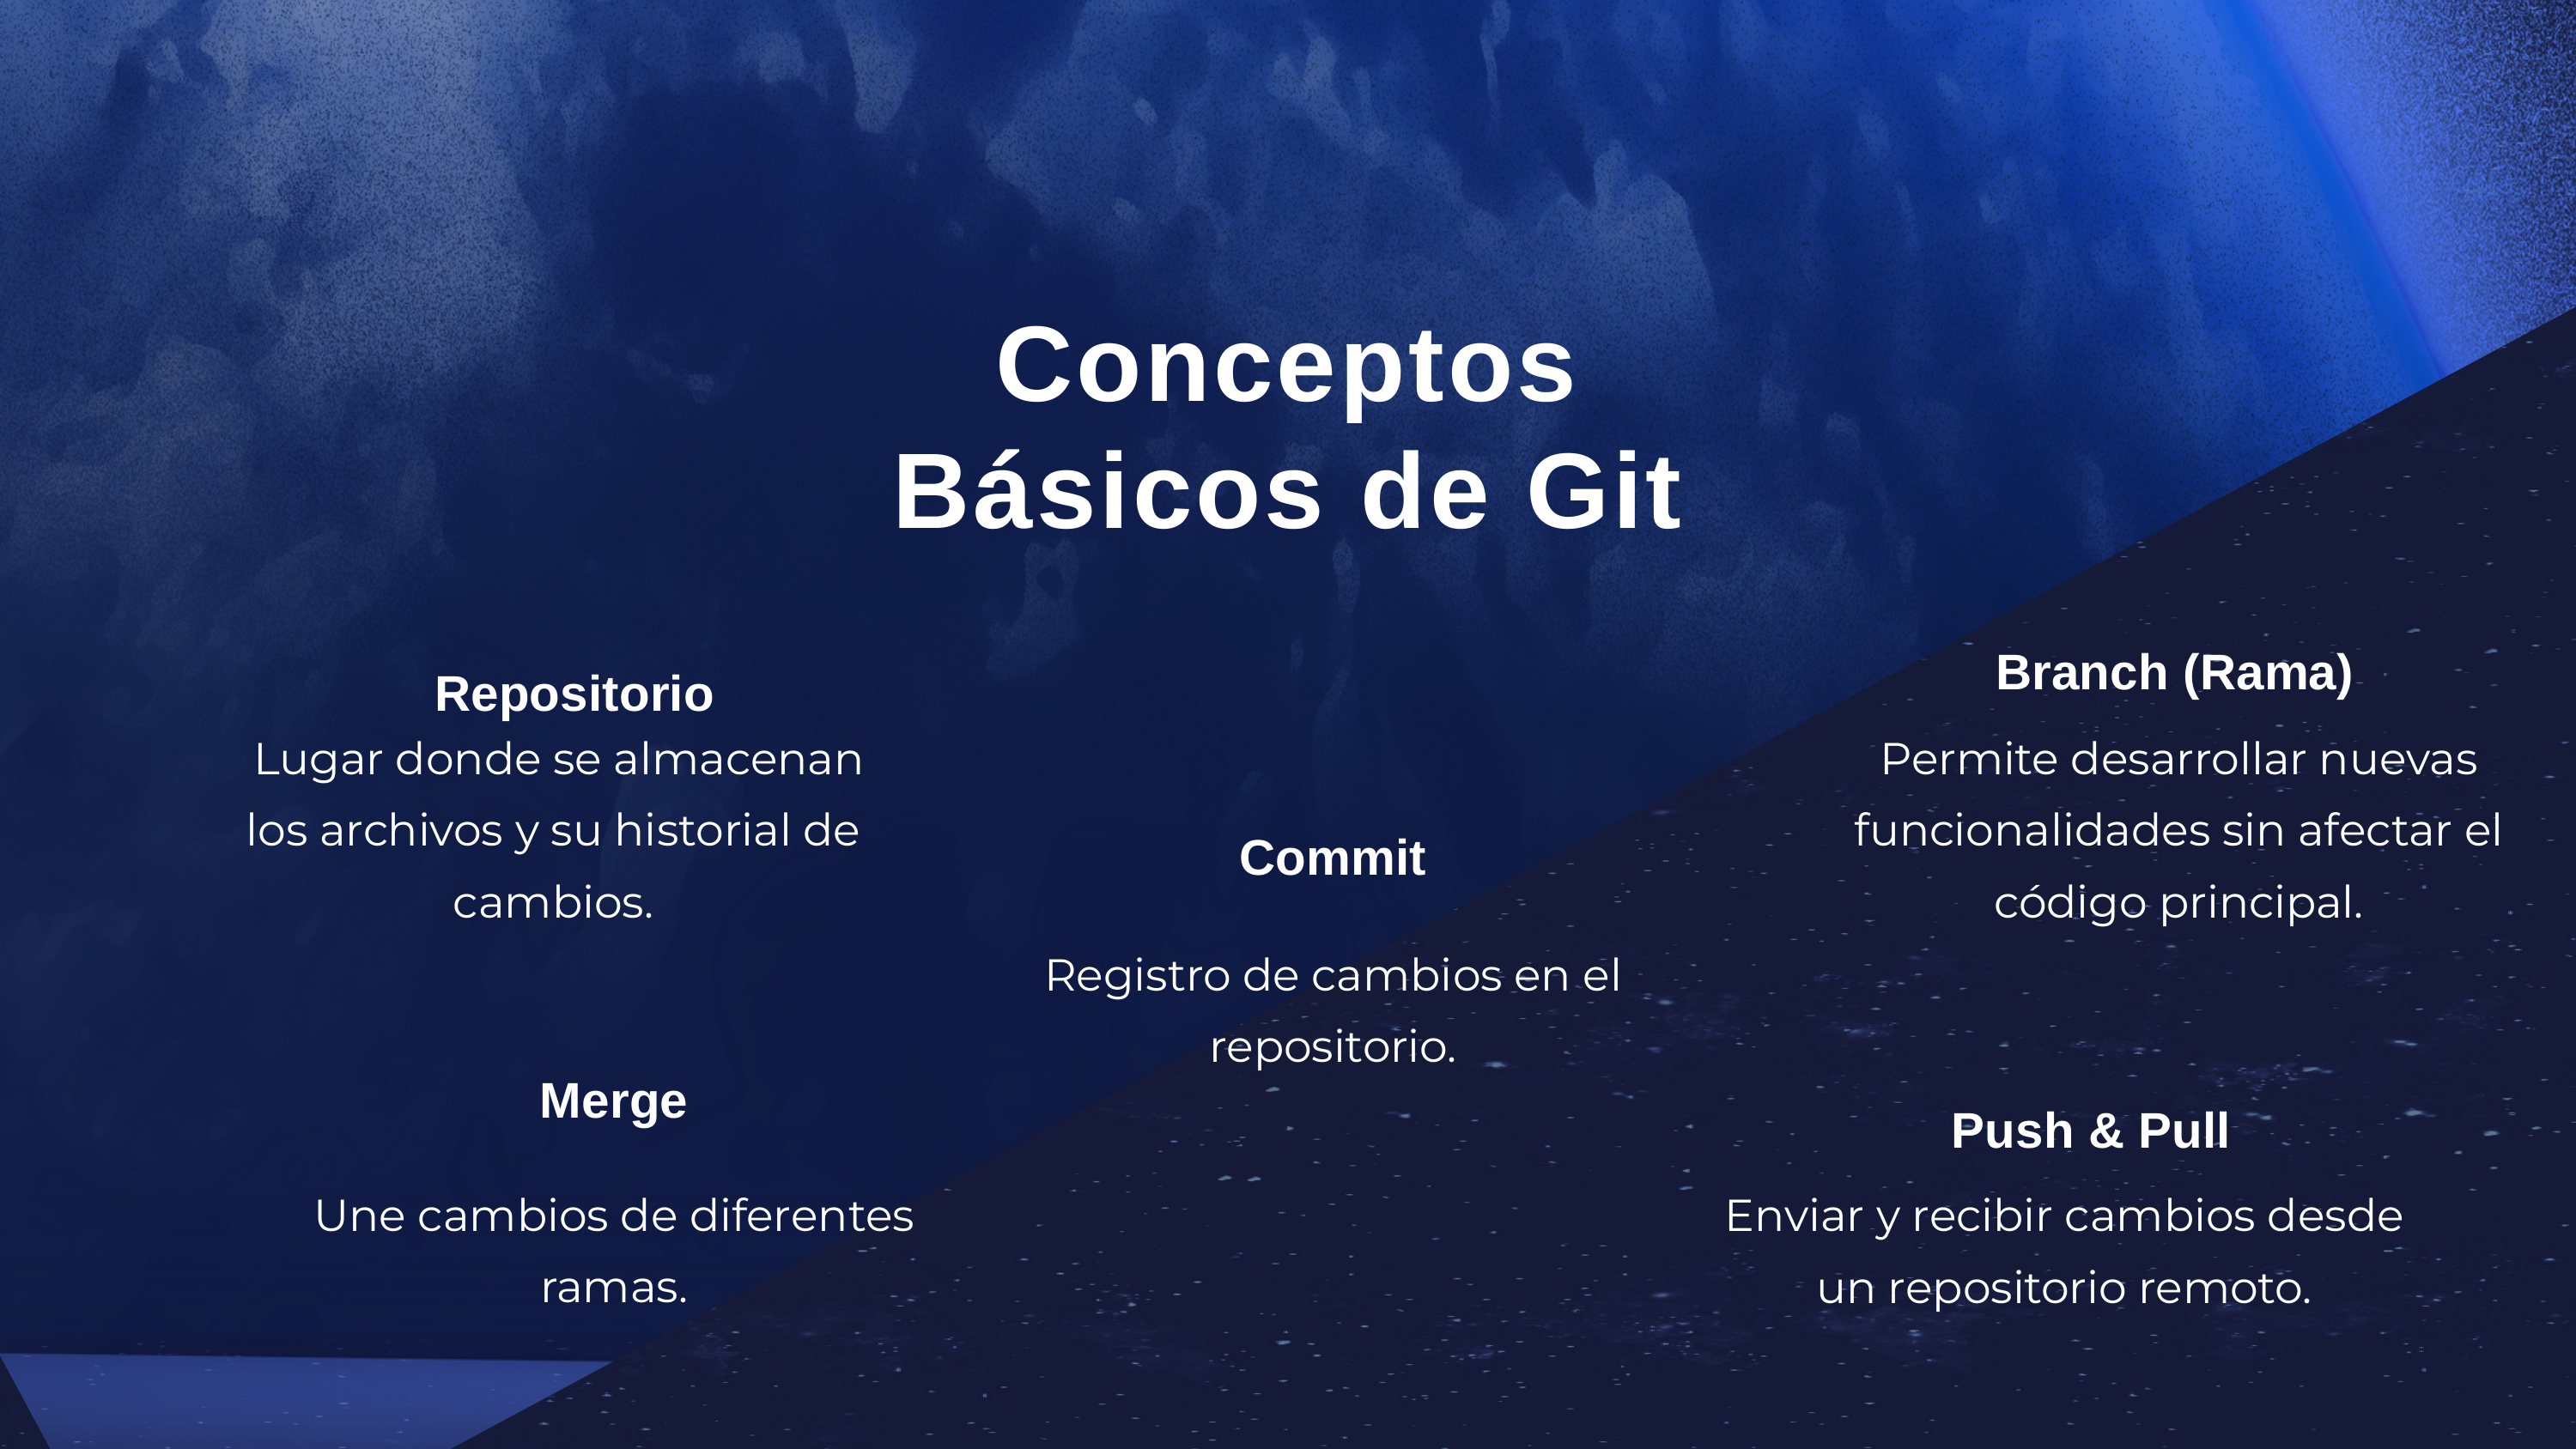

Conceptos Básicos de Git
Branch (Rama)
Repositorio
 Lugar donde se almacenan los archivos y su historial de cambios.
Permite desarrollar nuevas funcionalidades sin afectar el código principal.
Commit
Registro de cambios en el repositorio.
Merge
Push & Pull
Une cambios de diferentes ramas.
Enviar y recibir cambios desde un repositorio remoto.